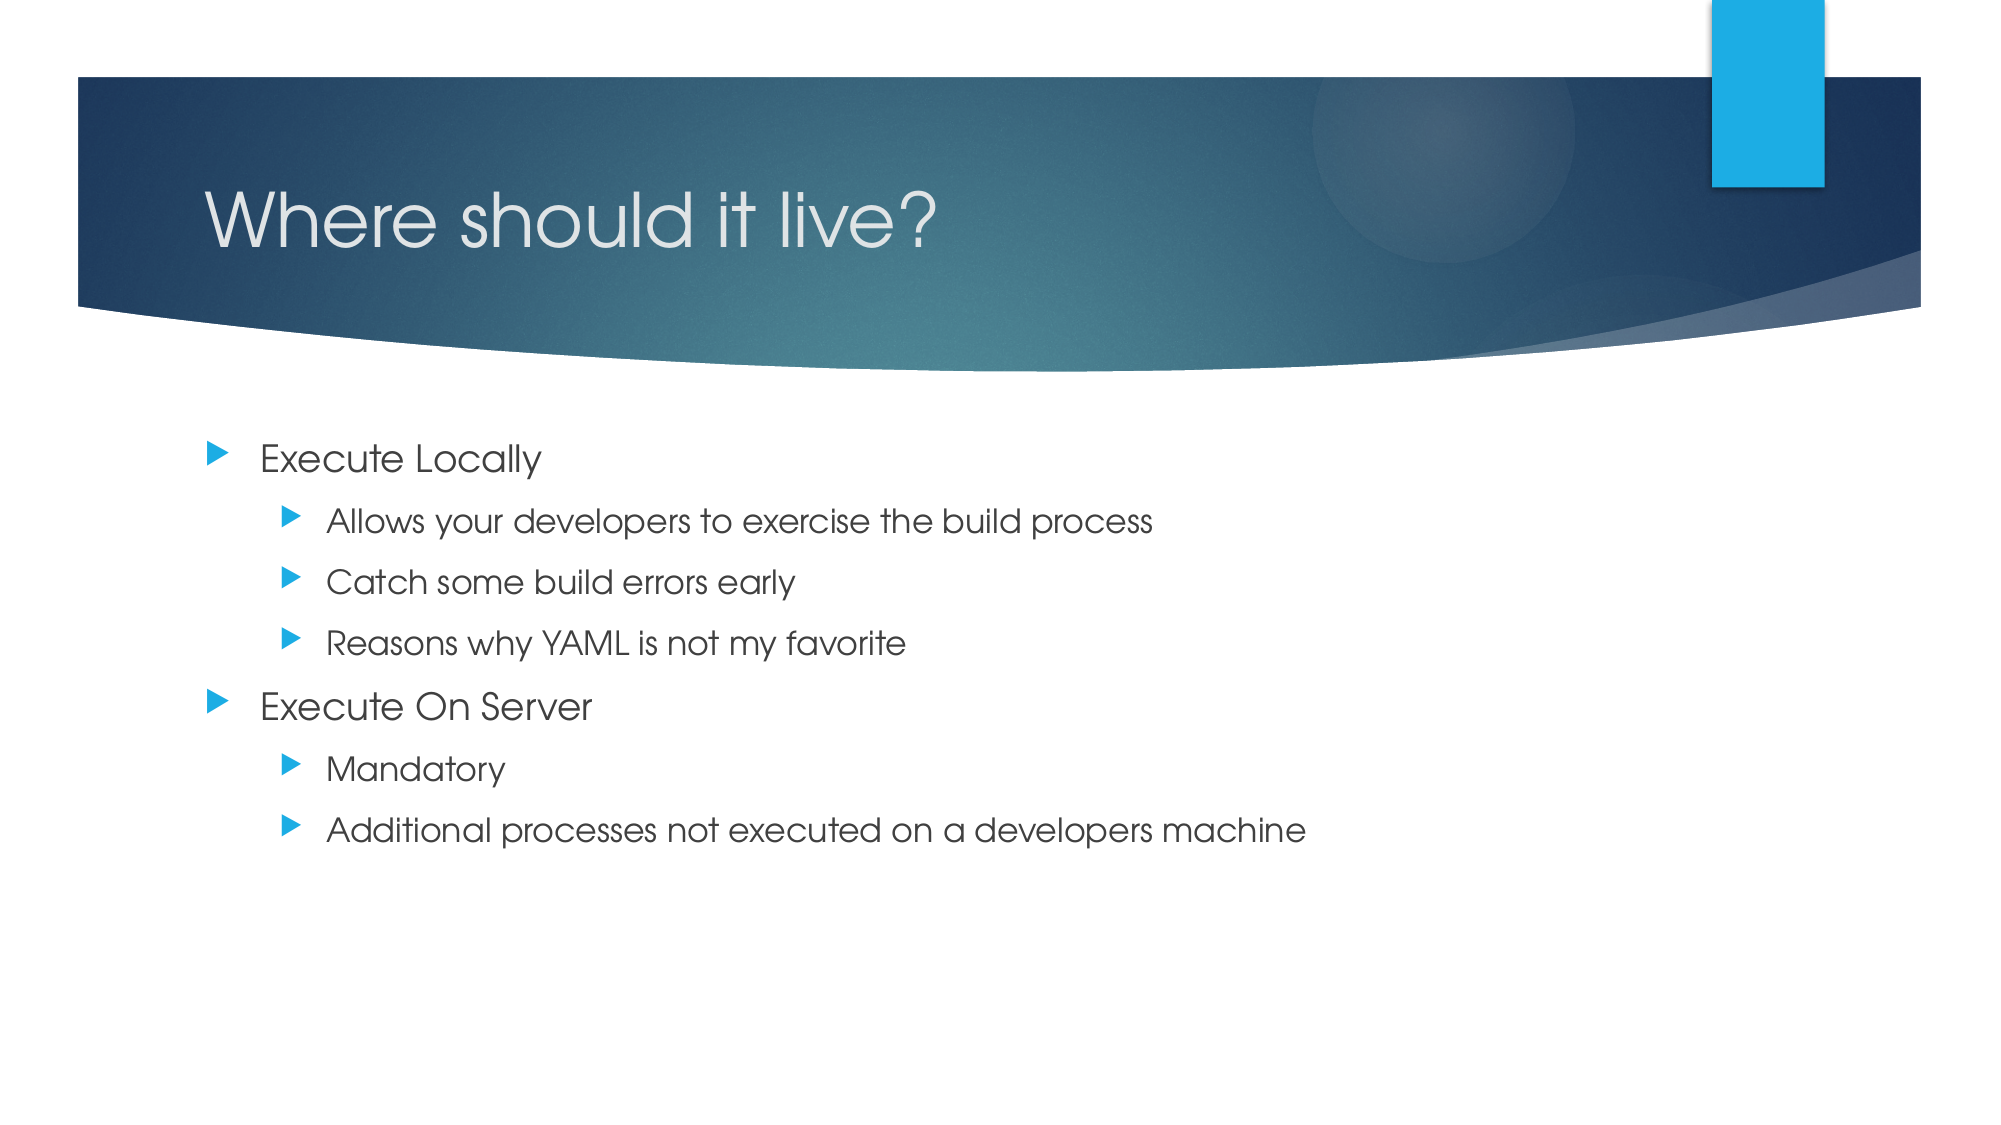

# Where should it live?
Execute Locally
Allows your developers to exercise the build process
Catch some build errors early
Reasons why YAML is not my favorite
Execute On Server
Mandatory
Additional processes not executed on a developers machine